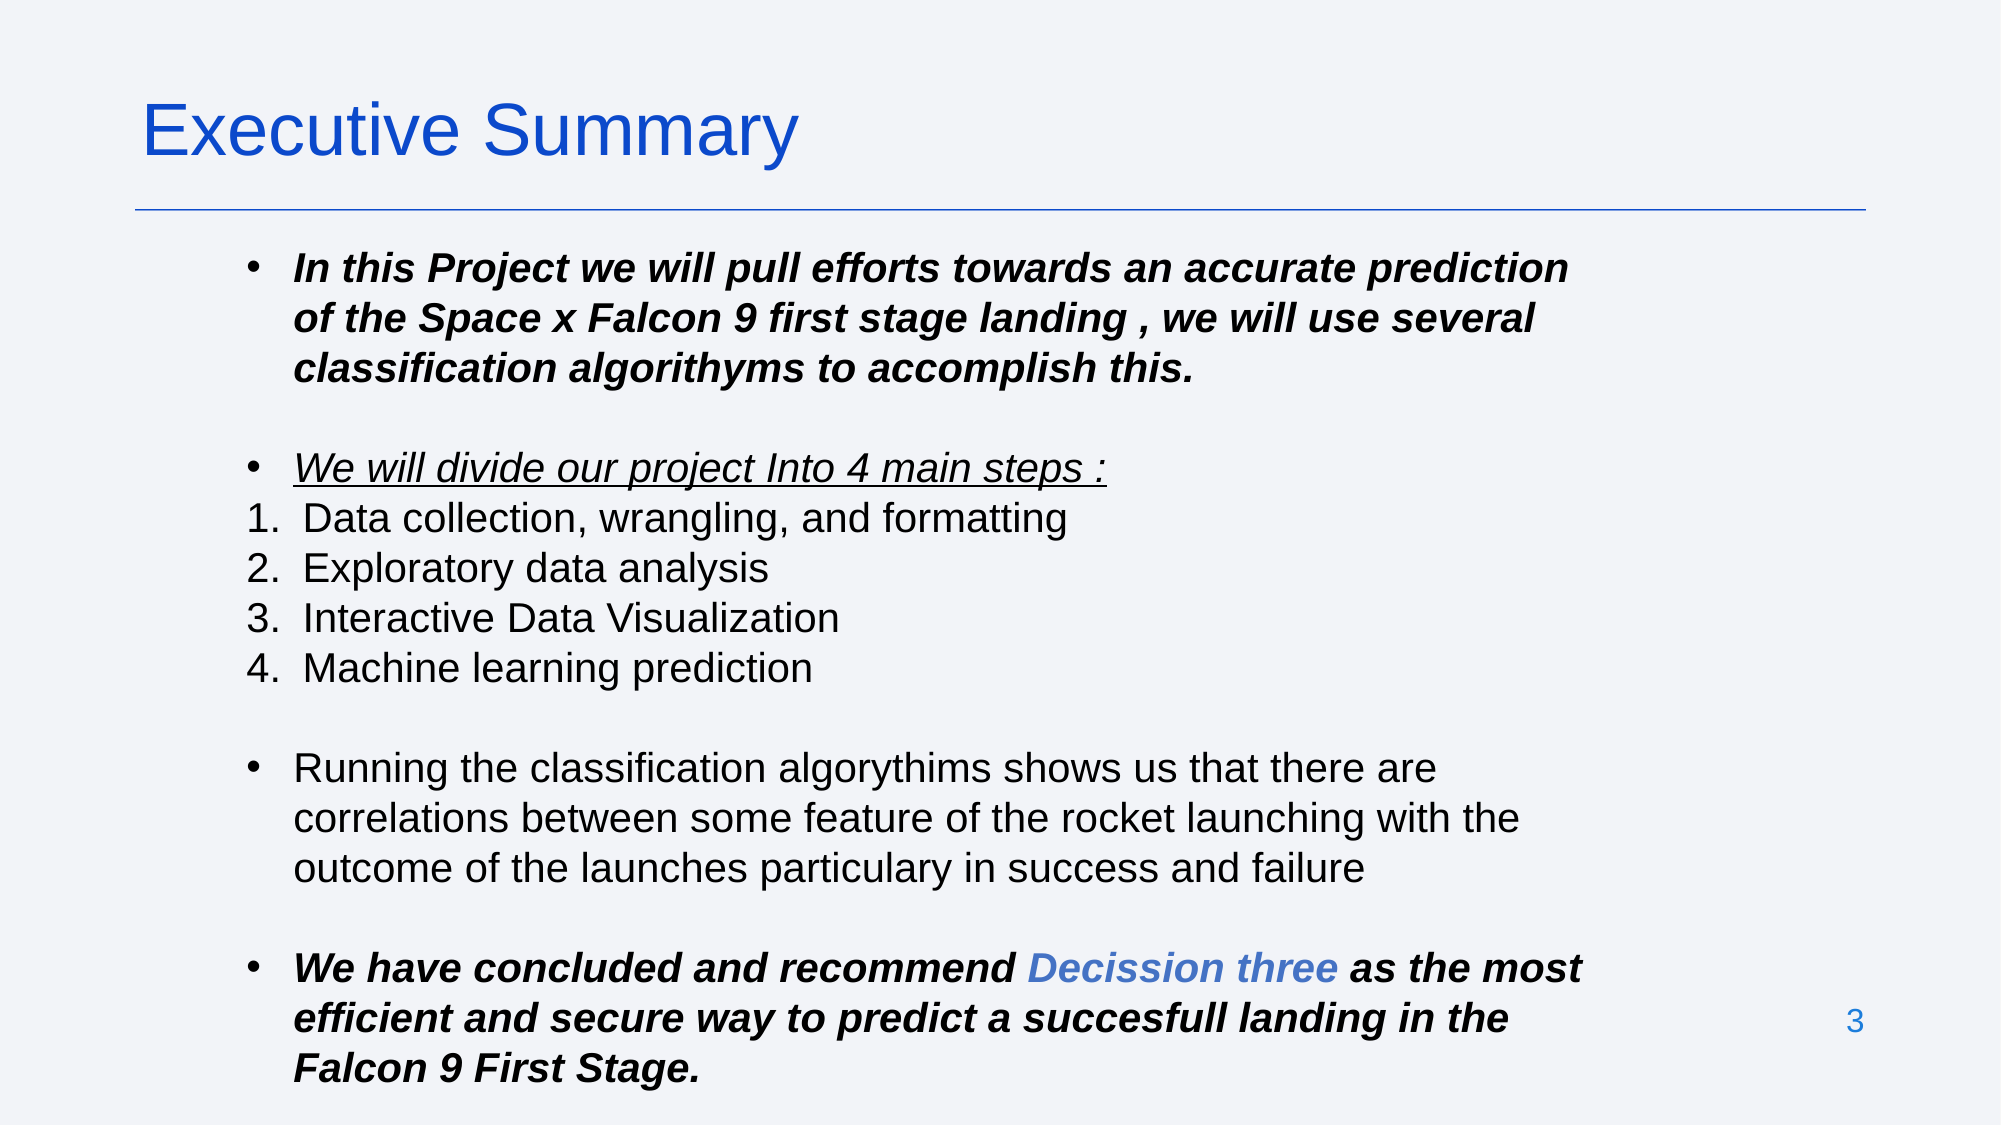

Executive Summary
In this Project we will pull efforts towards an accurate prediction of the Space x Falcon 9 first stage landing , we will use several classification algorithyms to accomplish this.

We will divide our project Into 4 main steps :
Data collection, wrangling, and formatting
Exploratory data analysis
Interactive Data Visualization
Machine learning prediction

Running the classification algorythims shows us that there are correlations between some feature of the rocket launching with the outcome of the launches particulary in success and failure

We have concluded and recommend Decission three as the most efficient and secure way to predict a succesfull landing in the Falcon 9 First Stage.

3